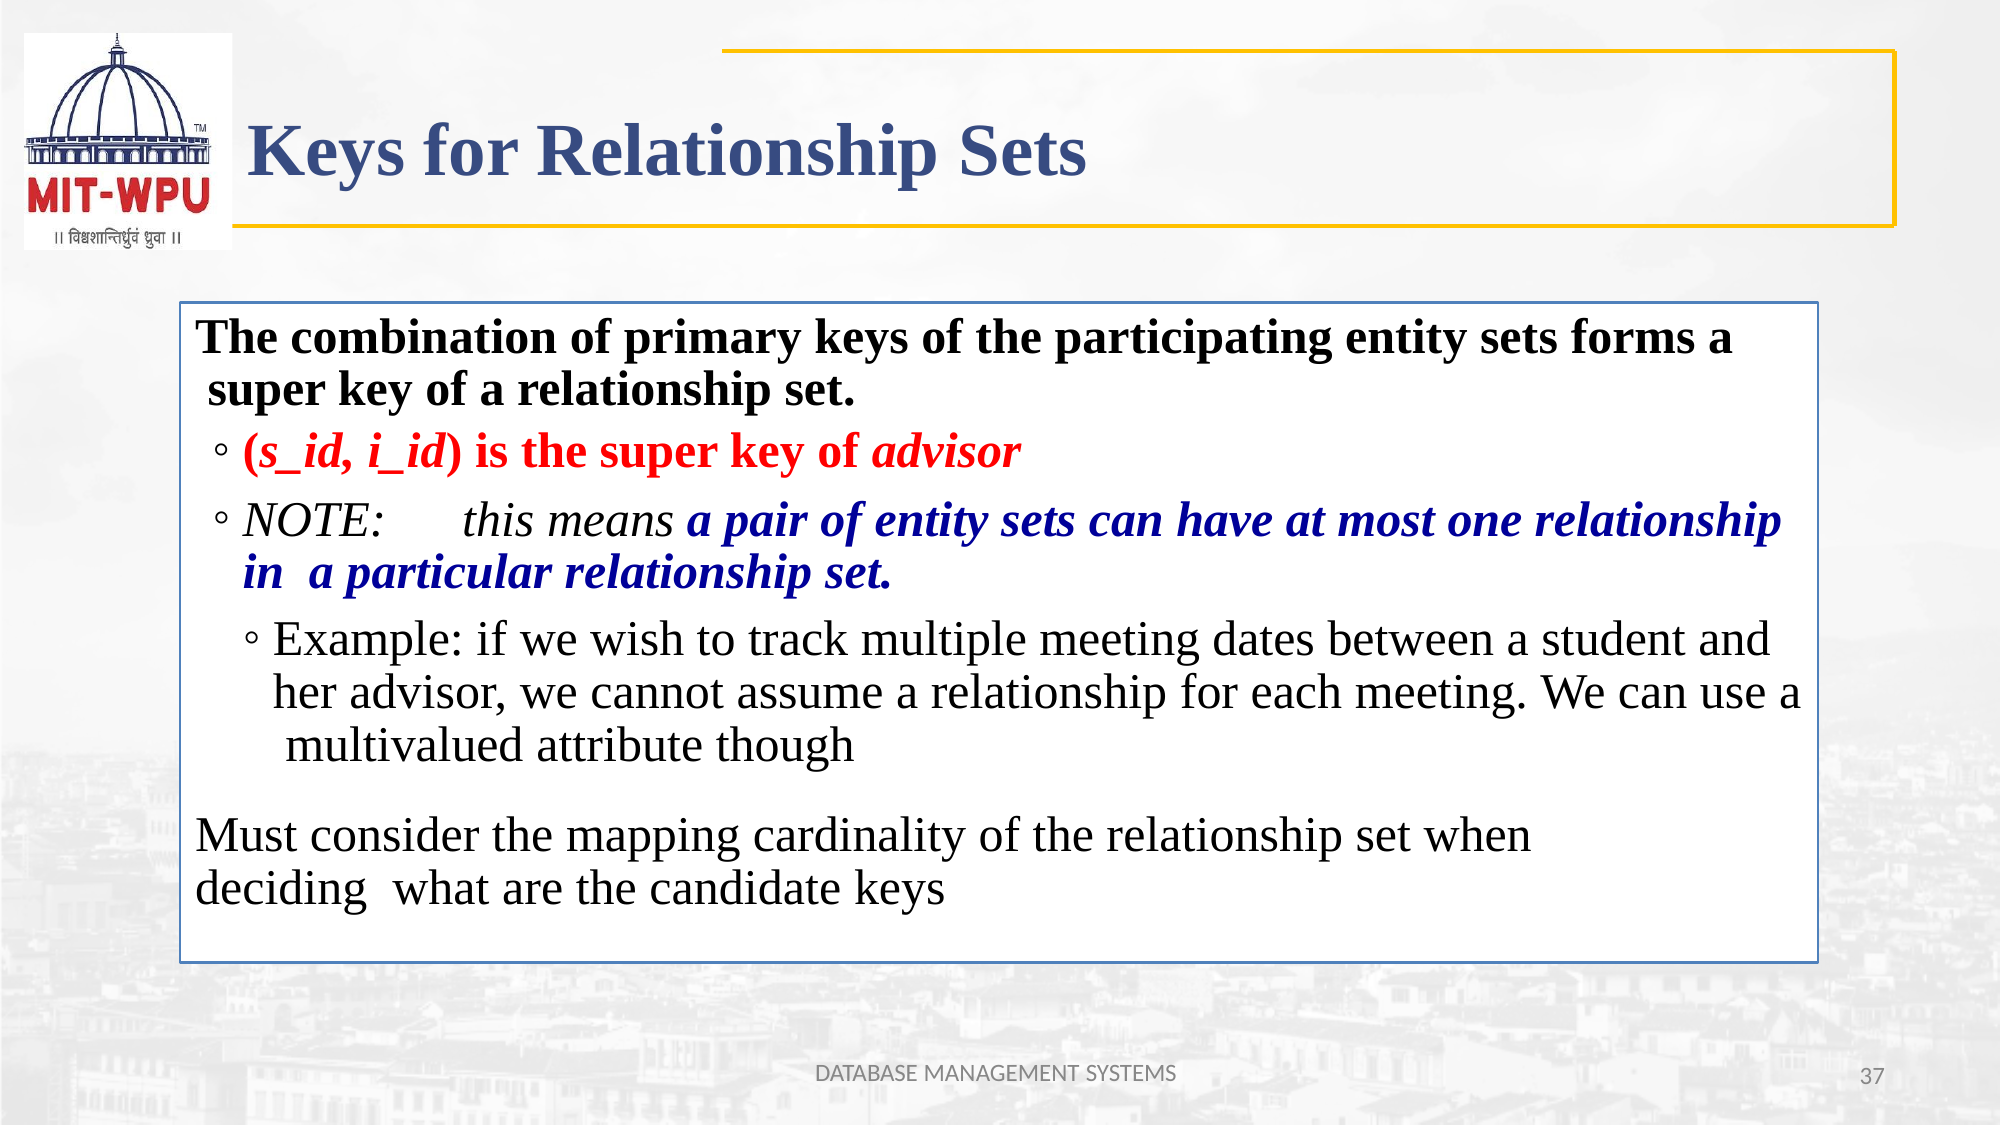

# Keys for Relationship Sets
The combination of primary keys of the participating entity sets forms a  super key of a relationship set.
(s_id, i_id) is the super key of advisor
NOTE:	this means a pair of entity sets can have at most one relationship in  a particular relationship set.
Example: if we wish to track multiple meeting dates between a student and  her advisor, we cannot assume a relationship for each meeting. We can use a  multivalued attribute though
Must consider the mapping cardinality of the relationship set when deciding  what are the candidate keys

DATABASE MANAGEMENT SYSTEMS
37